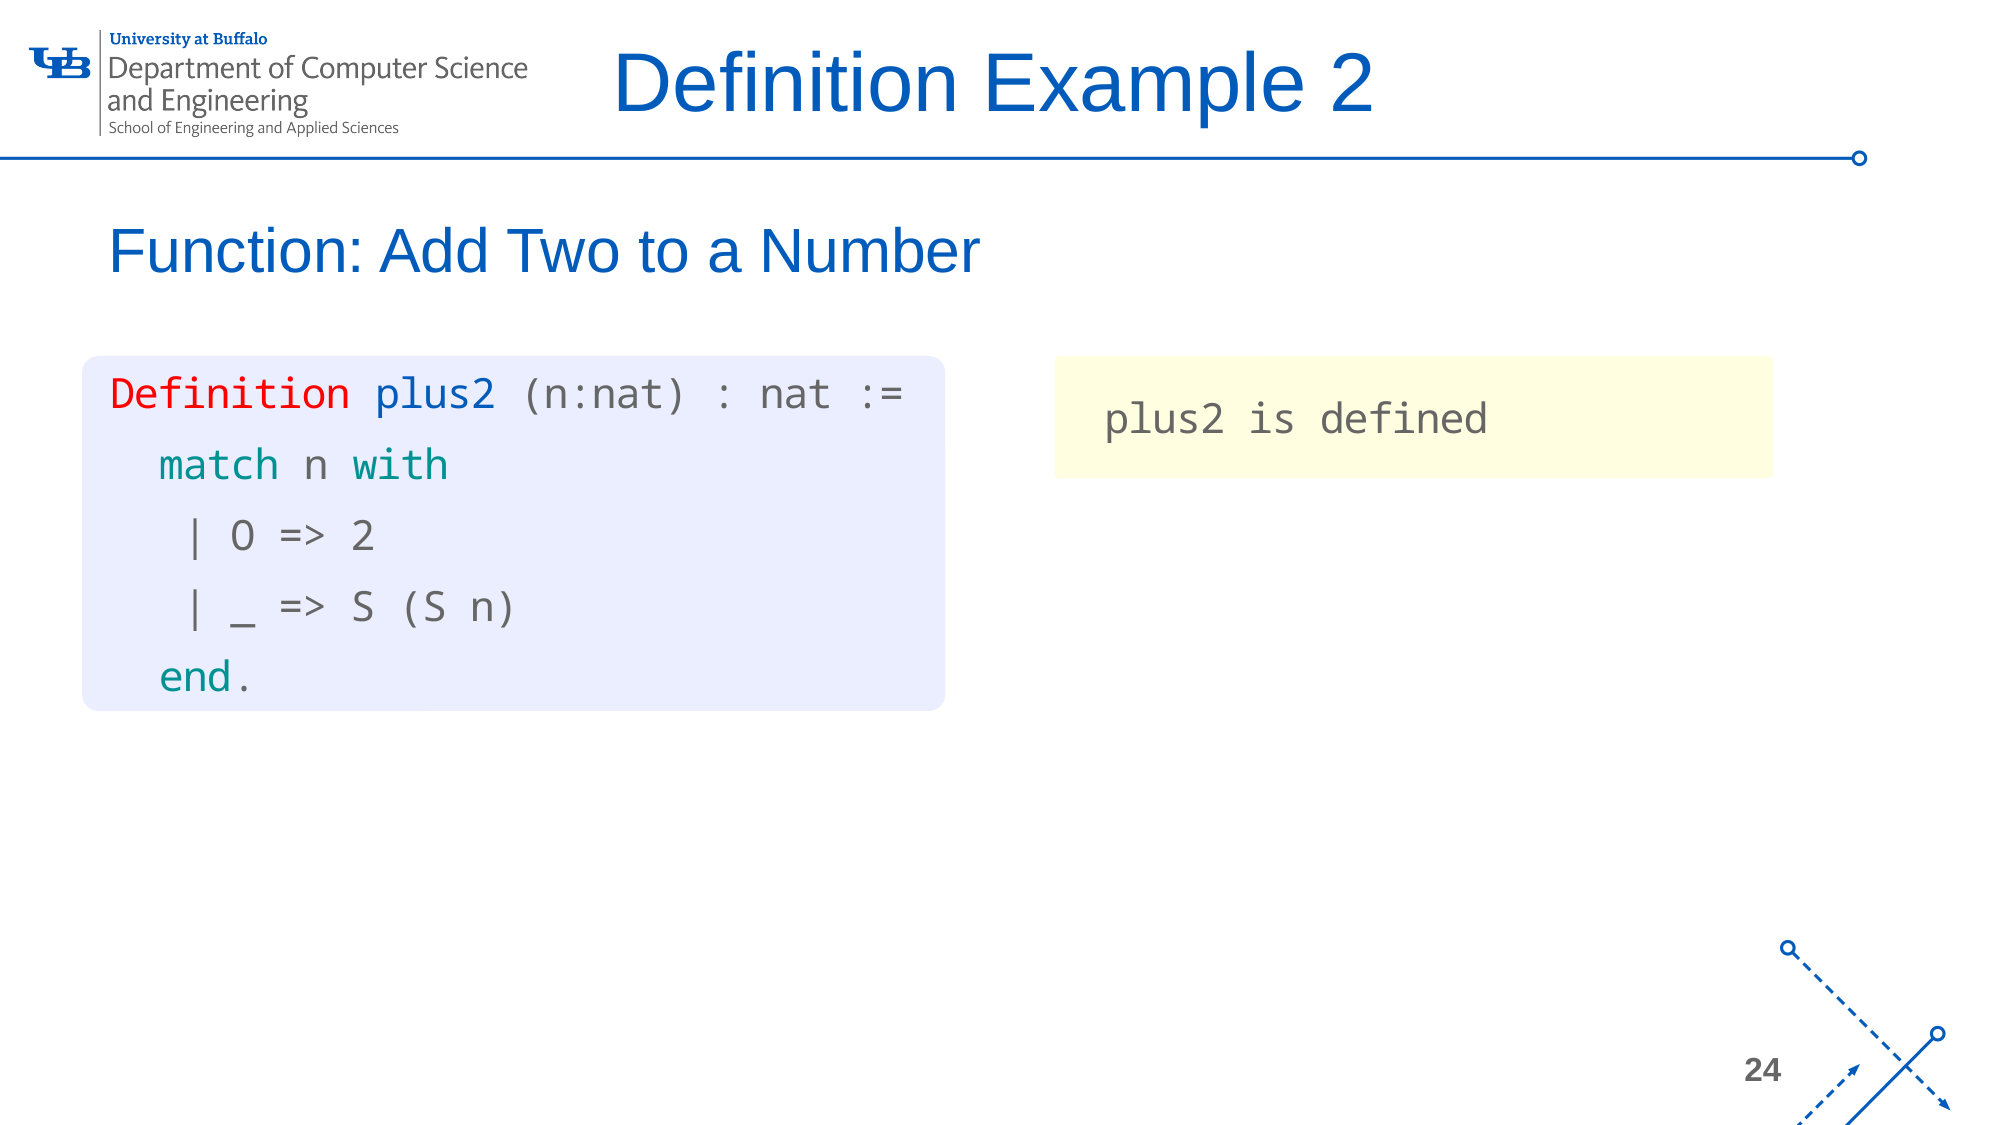

Definition Example 2
# Function: Add Two to a Number
Definition plus2 (n:nat) : nat :=
  match n with
   | O => 2
   | _ => S (S n)
  end.
 plus2 is defined